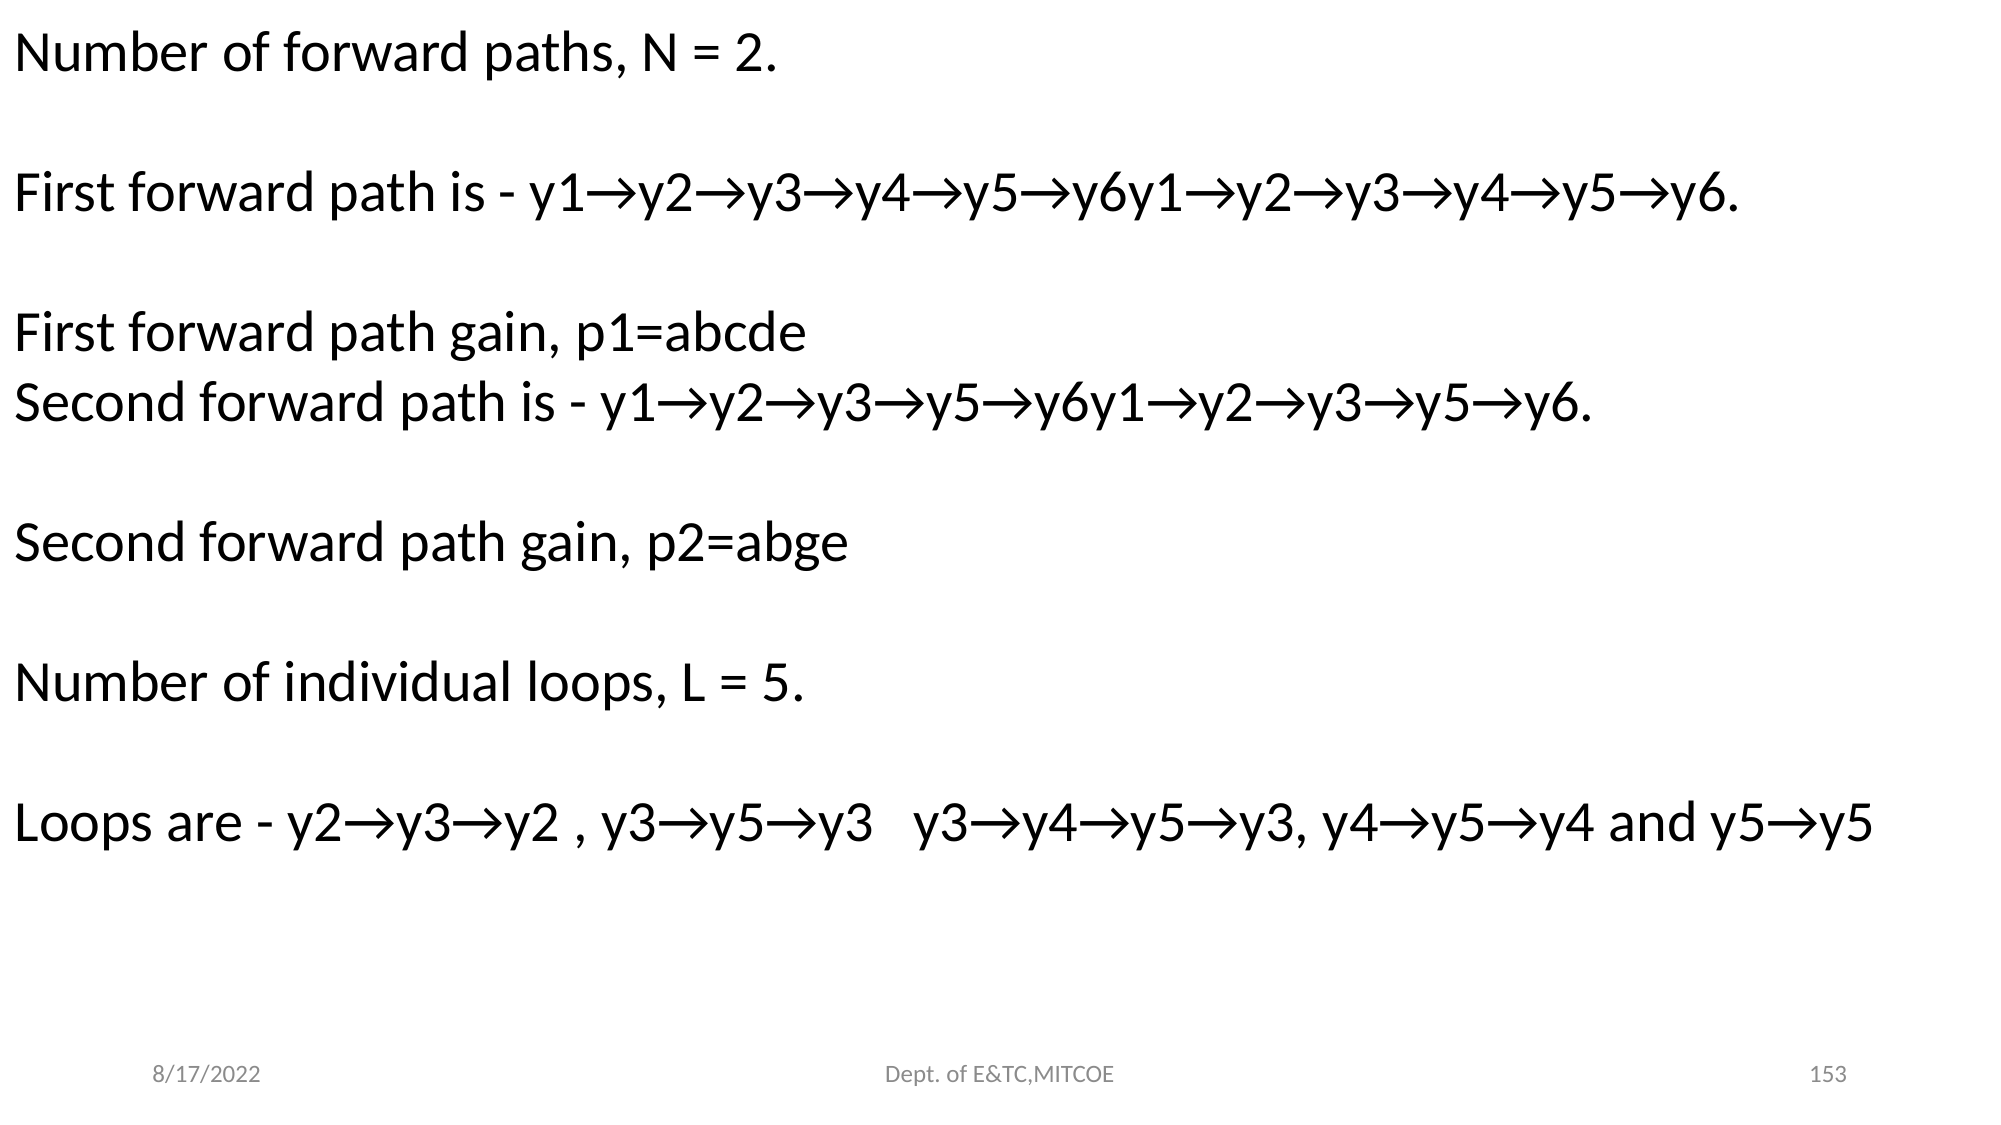

Number of forward paths, N = 2.

First forward path is - y1→y2→y3→y4→y5→y6y1→y2→y3→y4→y5→y6.

First forward path gain, p1=abcde
Second forward path is - y1→y2→y3→y5→y6y1→y2→y3→y5→y6.

Second forward path gain, p2=abge

Number of individual loops, L = 5.

Loops are - y2→y3→y2 , y3→y5→y3   y3→y4→y5→y3, y4→y5→y4 and y5→y5
8/17/2022
Dept. of E&TC,MITCOE
153